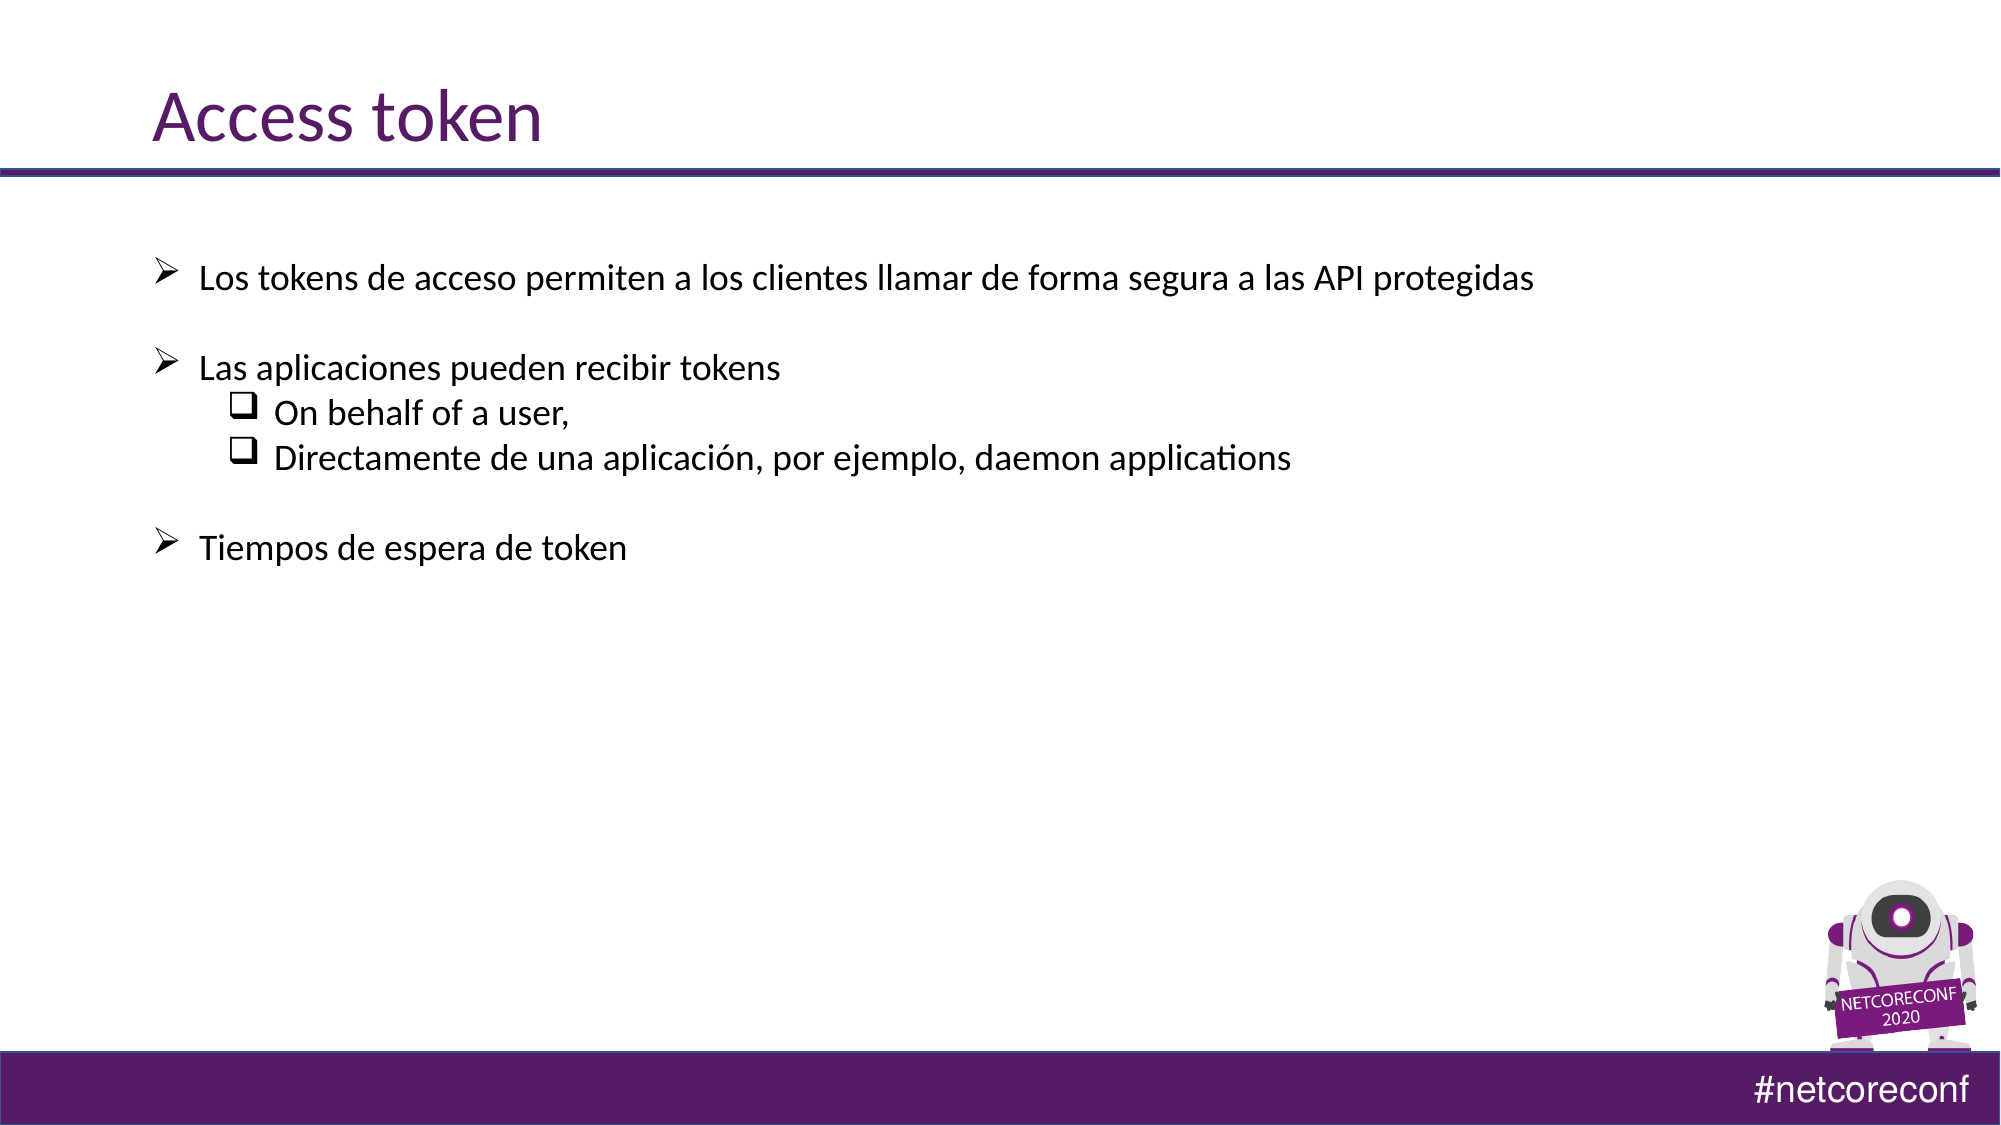

# Access token
Los tokens de acceso permiten a los clientes llamar de forma segura a las API protegidas

Las aplicaciones pueden recibir tokens
On behalf of a user,
Directamente de una aplicación, por ejemplo, daemon applications

Tiempos de espera de token